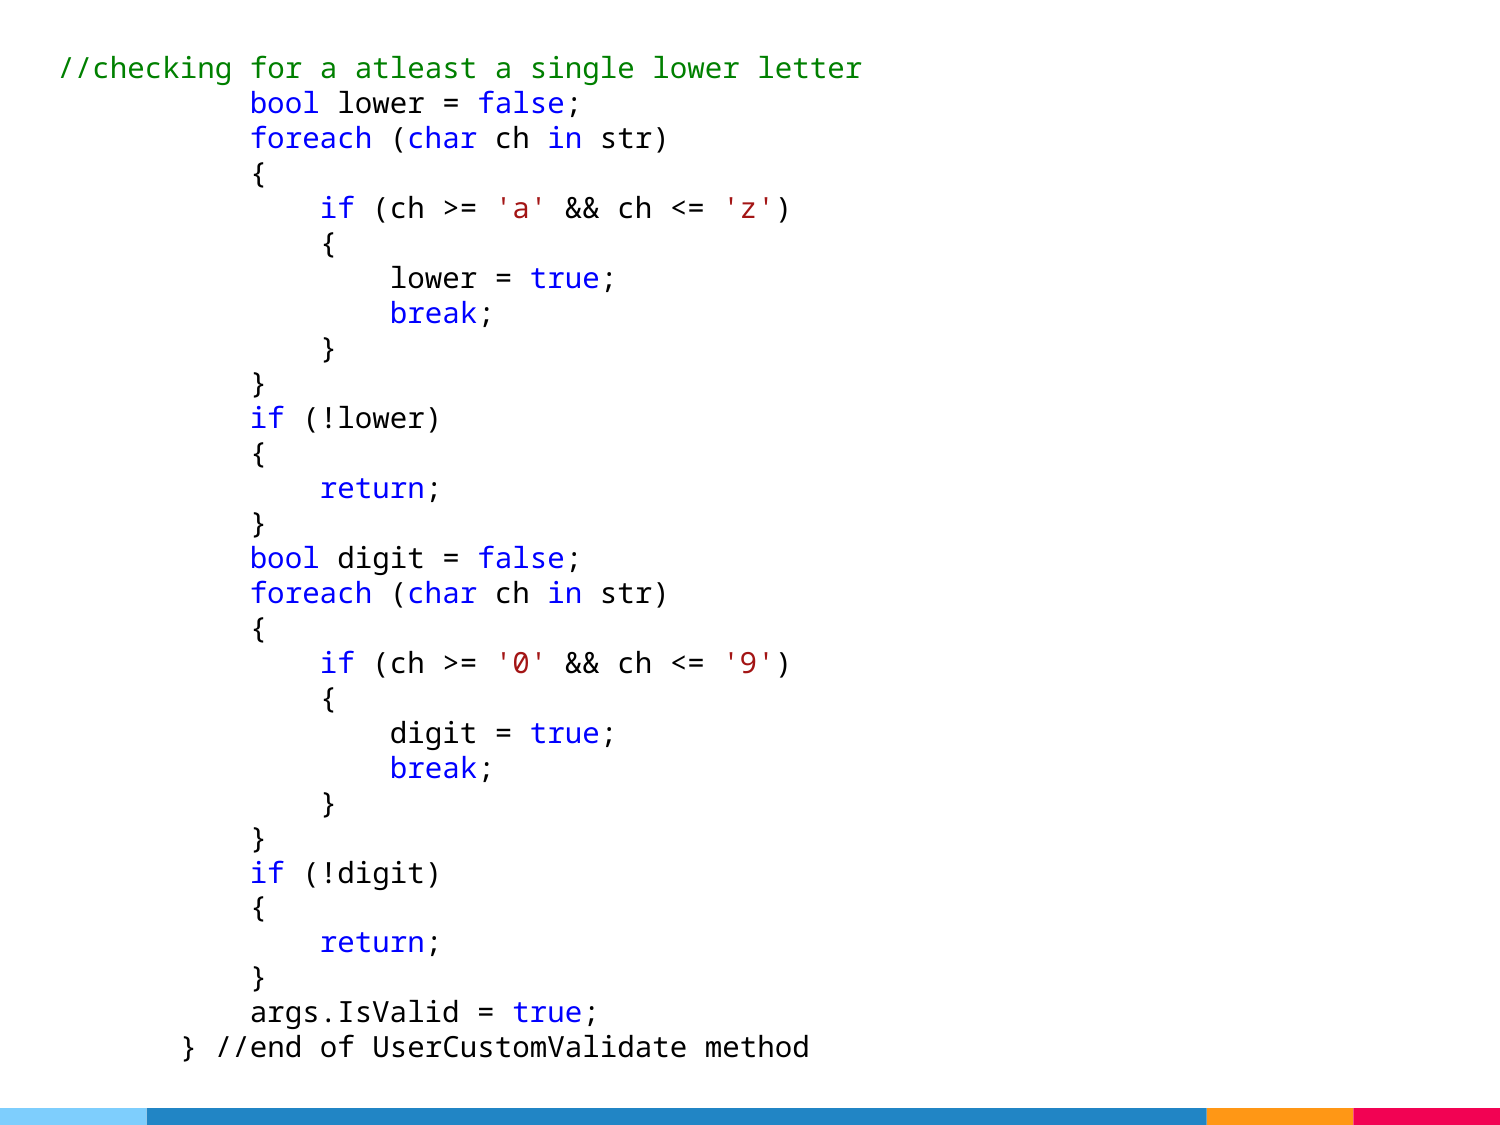

//checking for a atleast a single lower letter
            bool lower = false;
            foreach (char ch in str)
            {
                if (ch >= 'a' && ch <= 'z')
                {
                    lower = true;
                    break;
                }
            }
            if (!lower)
            {
                return;
            }
            bool digit = false;
            foreach (char ch in str)
            {
                if (ch >= '0' && ch <= '9')
                {
                    digit = true;
                    break;
                }
            }
            if (!digit)
            {
                return;
            }
            args.IsValid = true;
        } //end of UserCustomValidate method